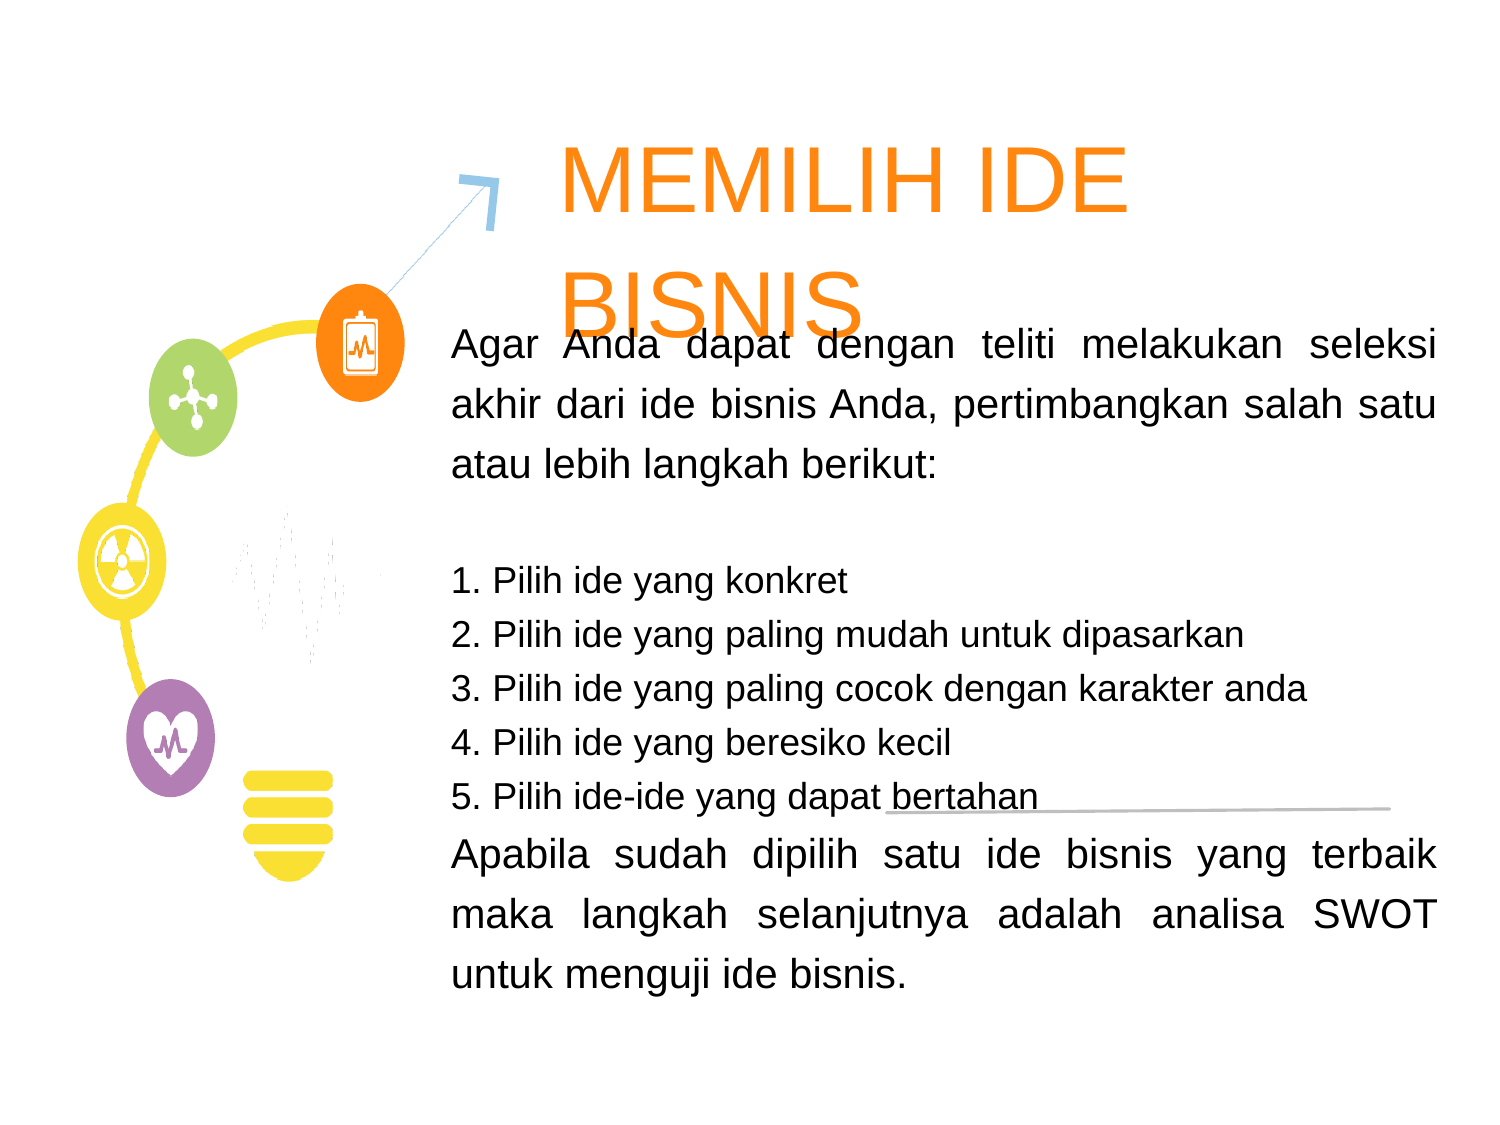

MEMILIH IDE BISNIS

Agar Anda dapat dengan teliti melakukan seleksi akhir dari ide bisnis Anda, pertimbangkan salah satu atau lebih langkah berikut:

1. Pilih ide yang konkret
2. Pilih ide yang paling mudah untuk dipasarkan
3. Pilih ide yang paling cocok dengan karakter anda
4. Pilih ide yang beresiko kecil
5. Pilih ide-ide yang dapat bertahan
Apabila sudah dipilih satu ide bisnis yang terbaik maka langkah selanjutnya adalah analisa SWOT untuk menguji ide bisnis.